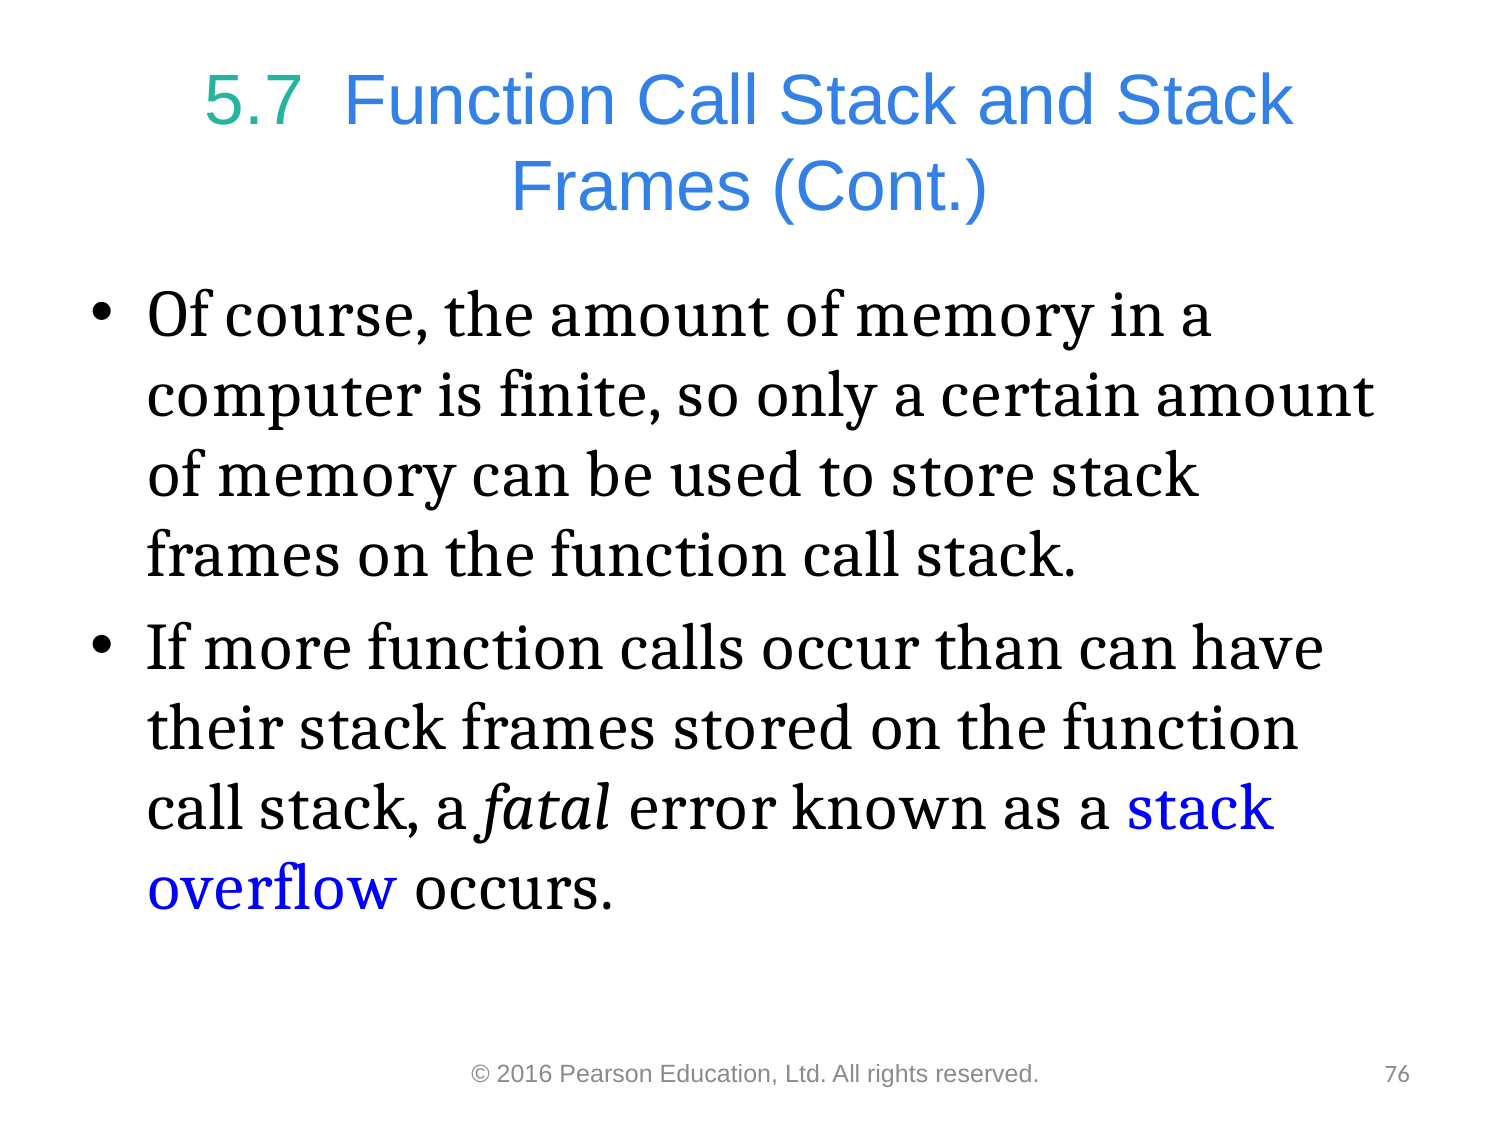

# 5.7  Function Call Stack and Stack Frames (Cont.)
Of course, the amount of memory in a computer is finite, so only a certain amount of memory can be used to store stack frames on the function call stack.
If more function calls occur than can have their stack frames stored on the function call stack, a fatal error known as a stack overflow occurs.
© 2016 Pearson Education, Ltd. All rights reserved.
76